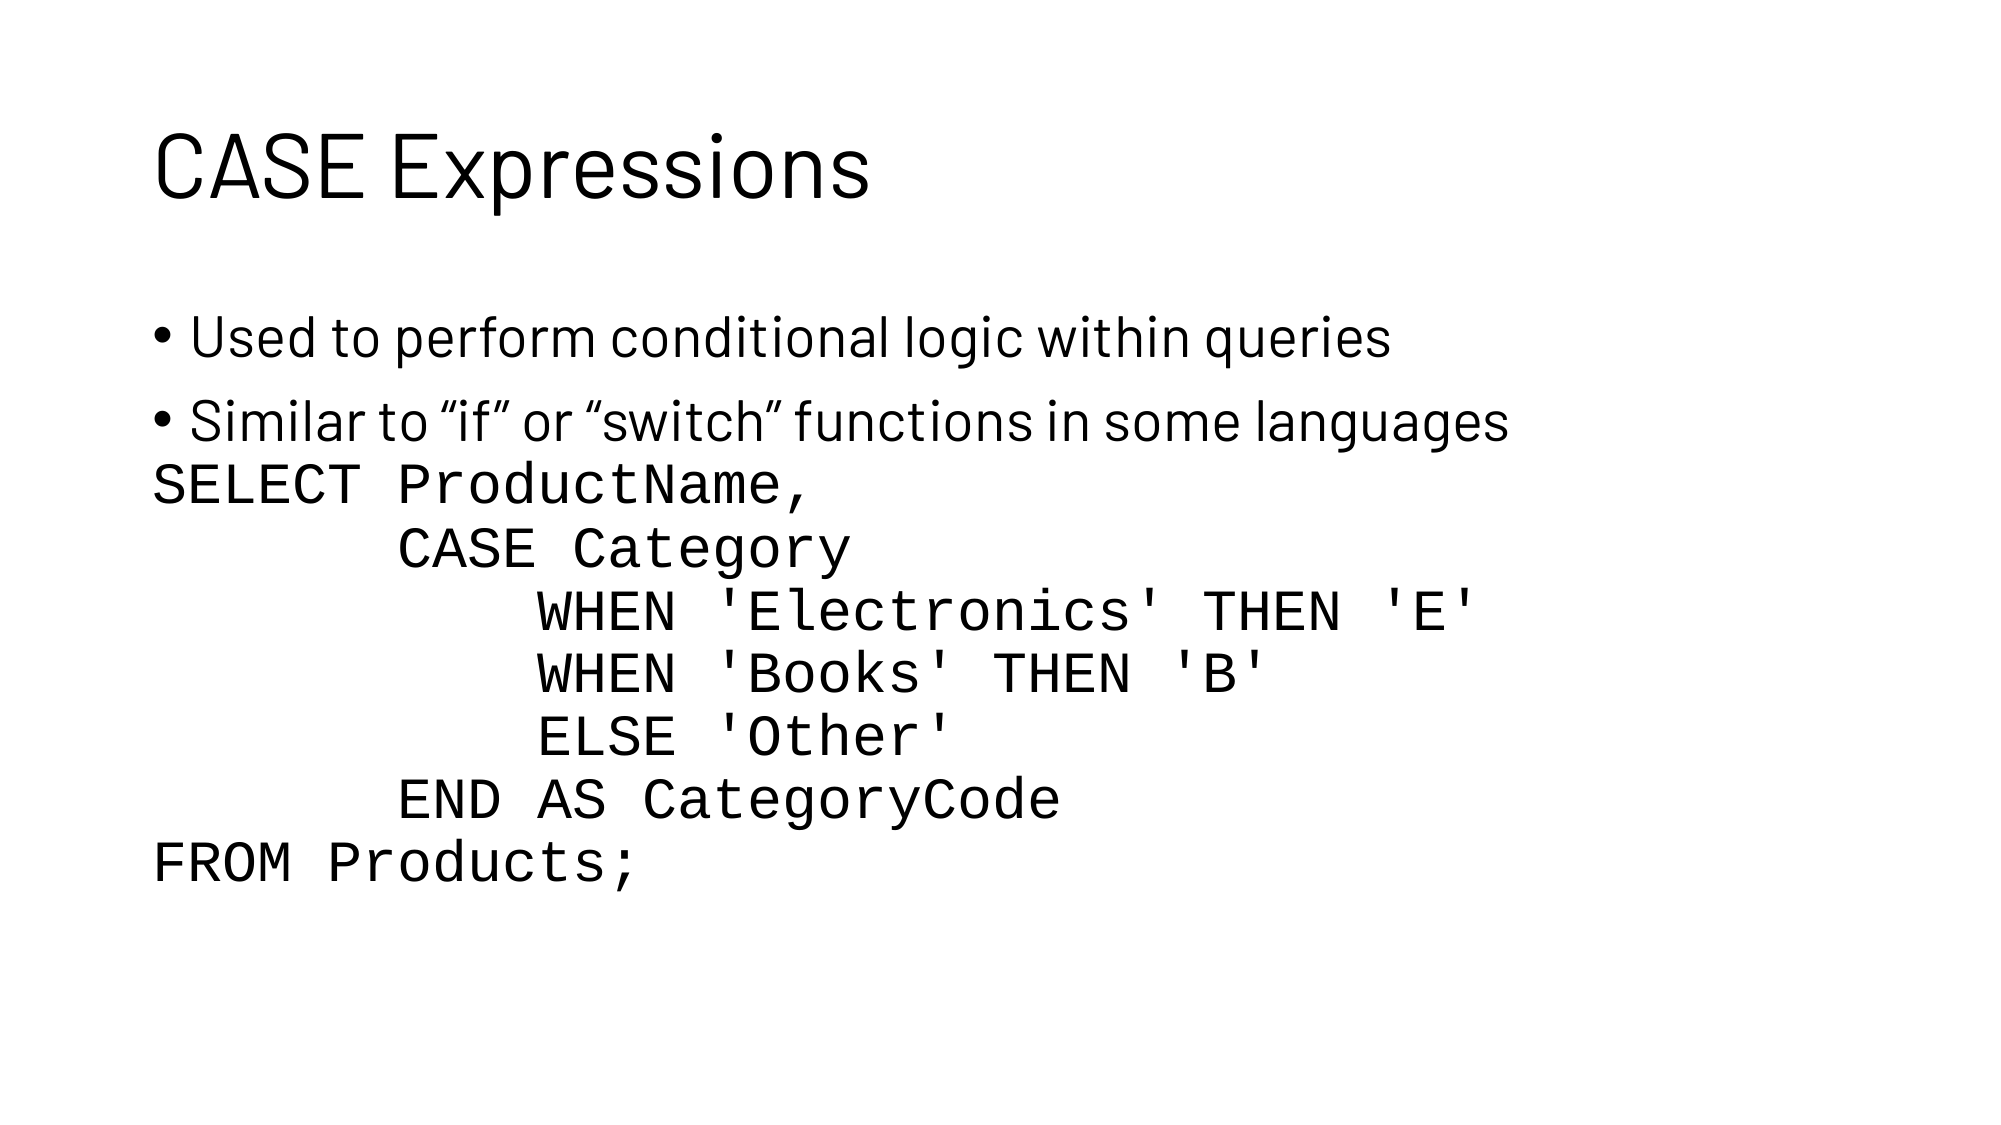

# CASE Expressions
Used to perform conditional logic within queries
Similar to “if” or “switch” functions in some languages
SELECT ProductName,
       CASE Category
           WHEN 'Electronics' THEN 'E'
           WHEN 'Books' THEN 'B'
           ELSE 'Other'
       END AS CategoryCode
FROM Products;